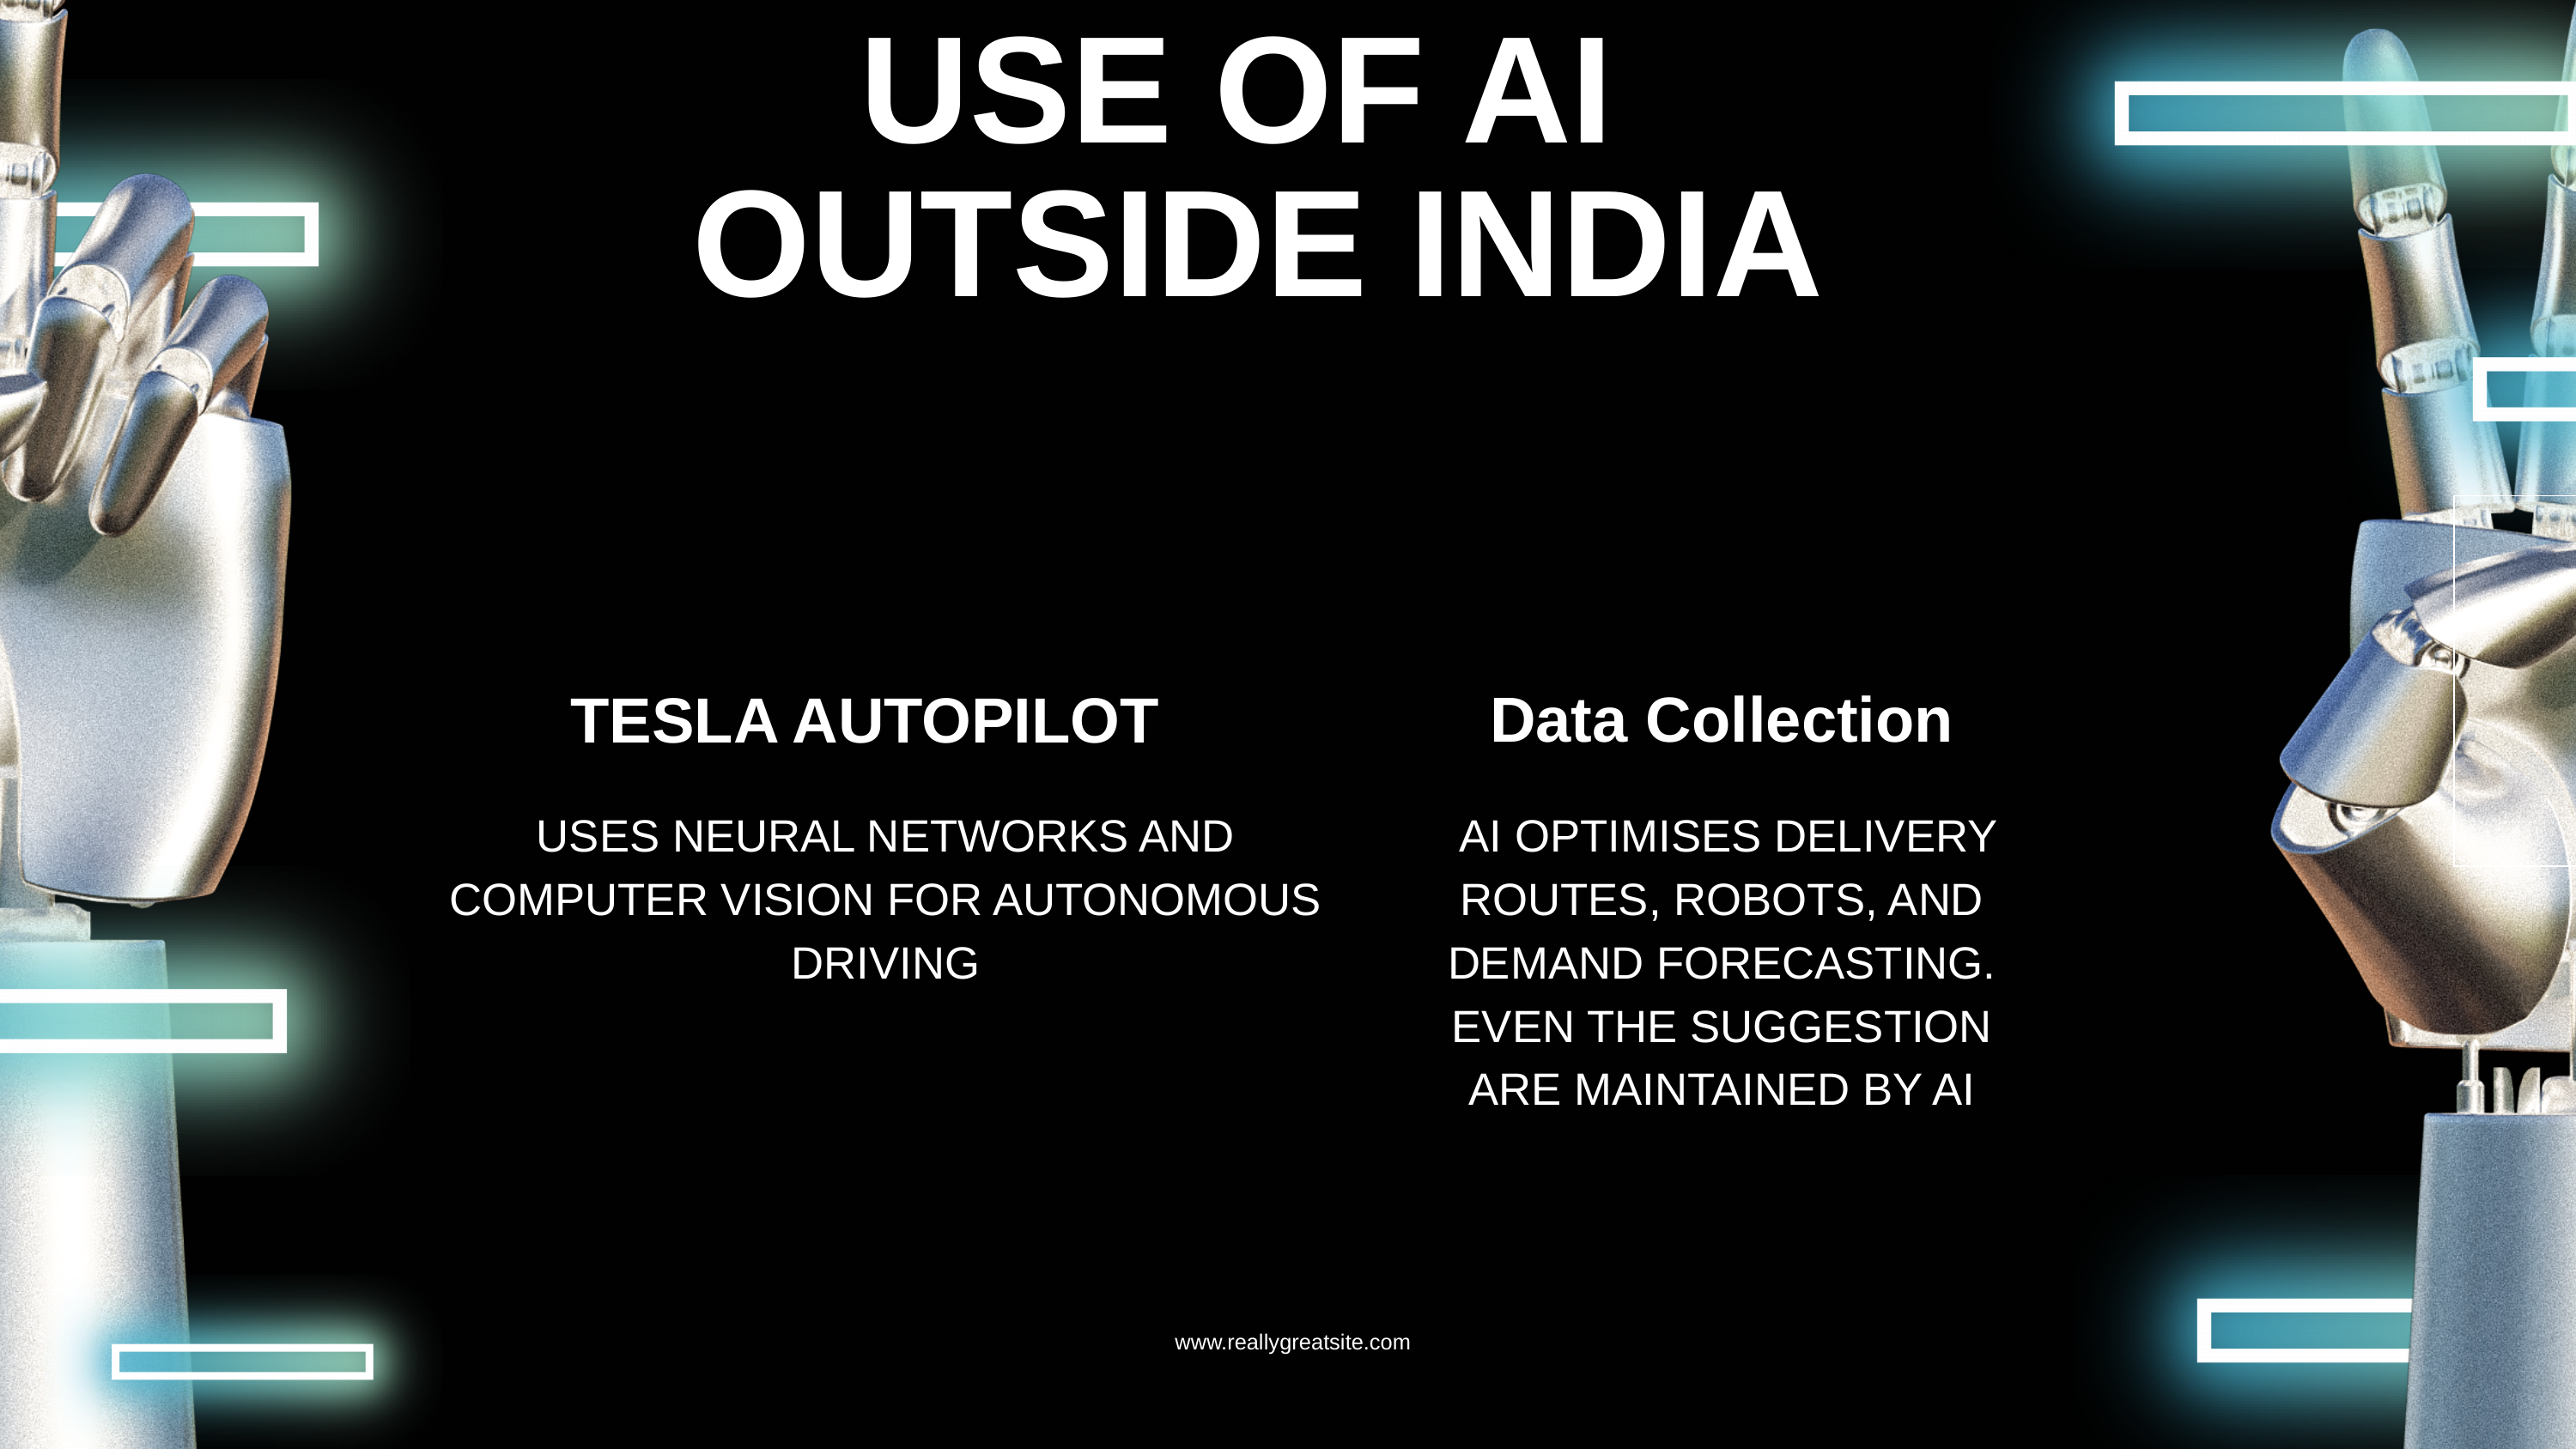

USE OF AI
OUTSIDE INDIA

 TESLA AUTOPILOT

Data Collection
USES NEURAL NETWORKS AND COMPUTER VISION FOR AUTONOMOUS DRIVING

 AI OPTIMISES DELIVERY ROUTES, ROBOTS, AND DEMAND FORECASTING.
EVEN THE SUGGESTION ARE MAINTAINED BY AI

www.reallygreatsite.com